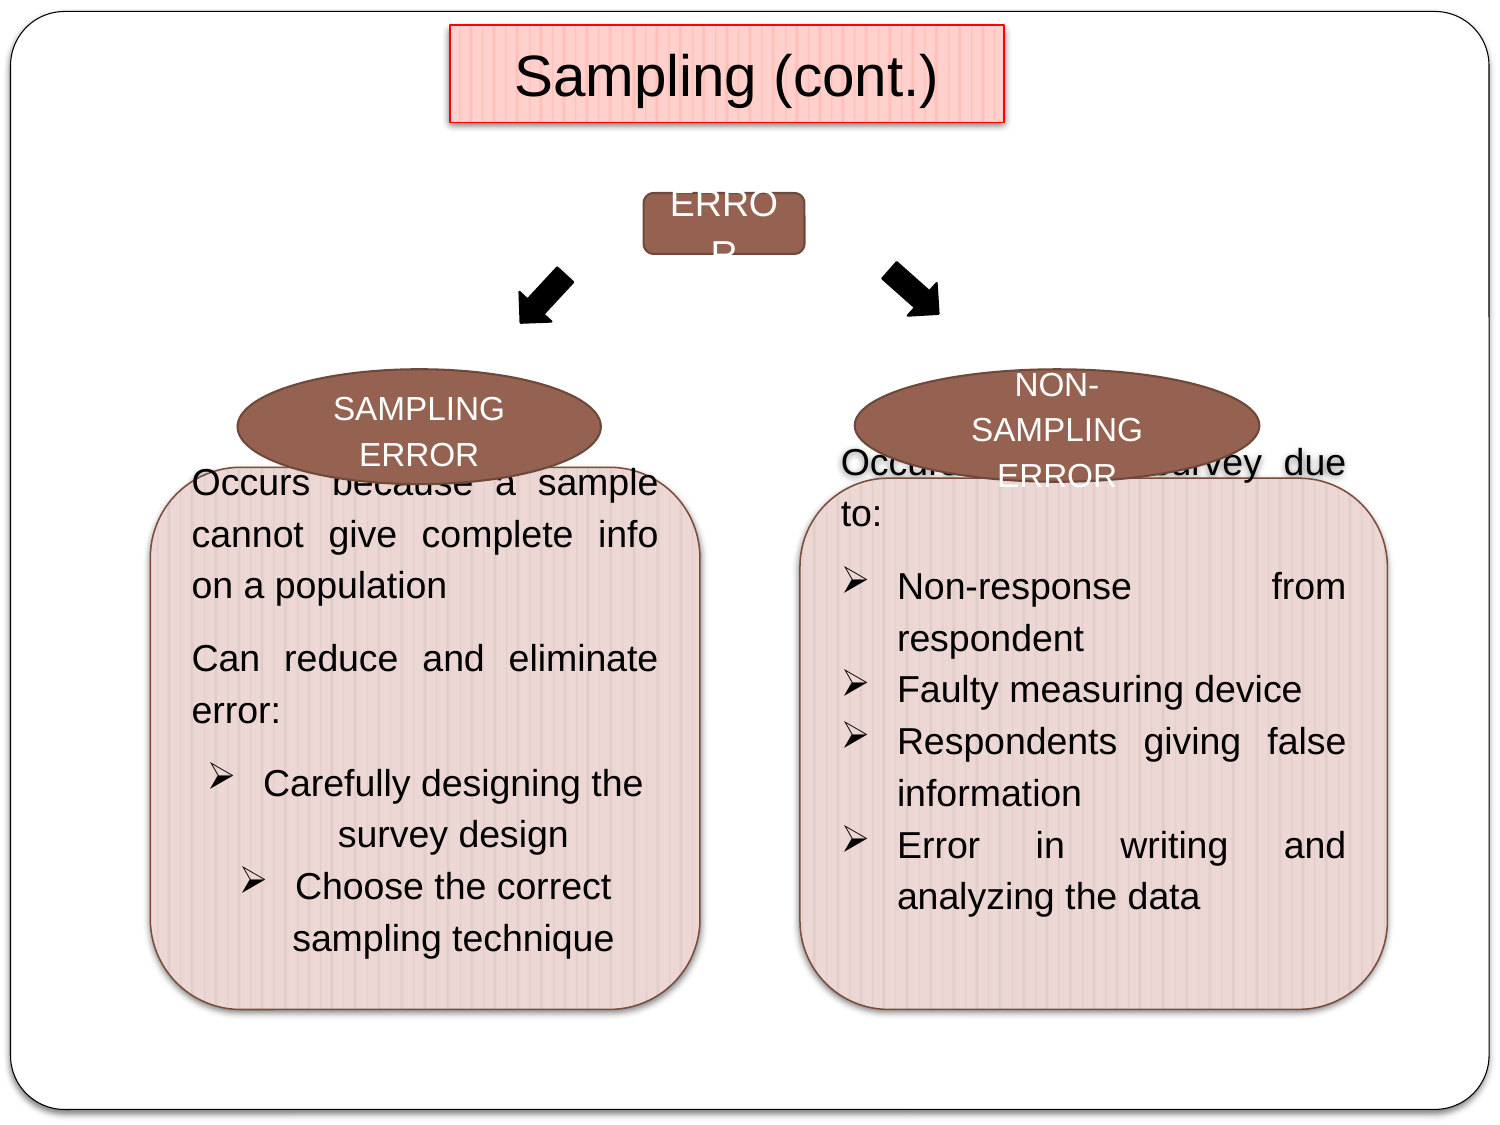

Sampling (cont.)

ERROR

SAMPLING ERROR
NON-SAMPLING ERROR
Occurs because a sample cannot give complete info on a population
Can reduce and eliminate error:
Carefully designing the survey design
Choose the correct sampling technique

Occurs from the survey due to:
Non-response from respondent
Faulty measuring device
Respondents giving false information
Error in writing and analyzing the data